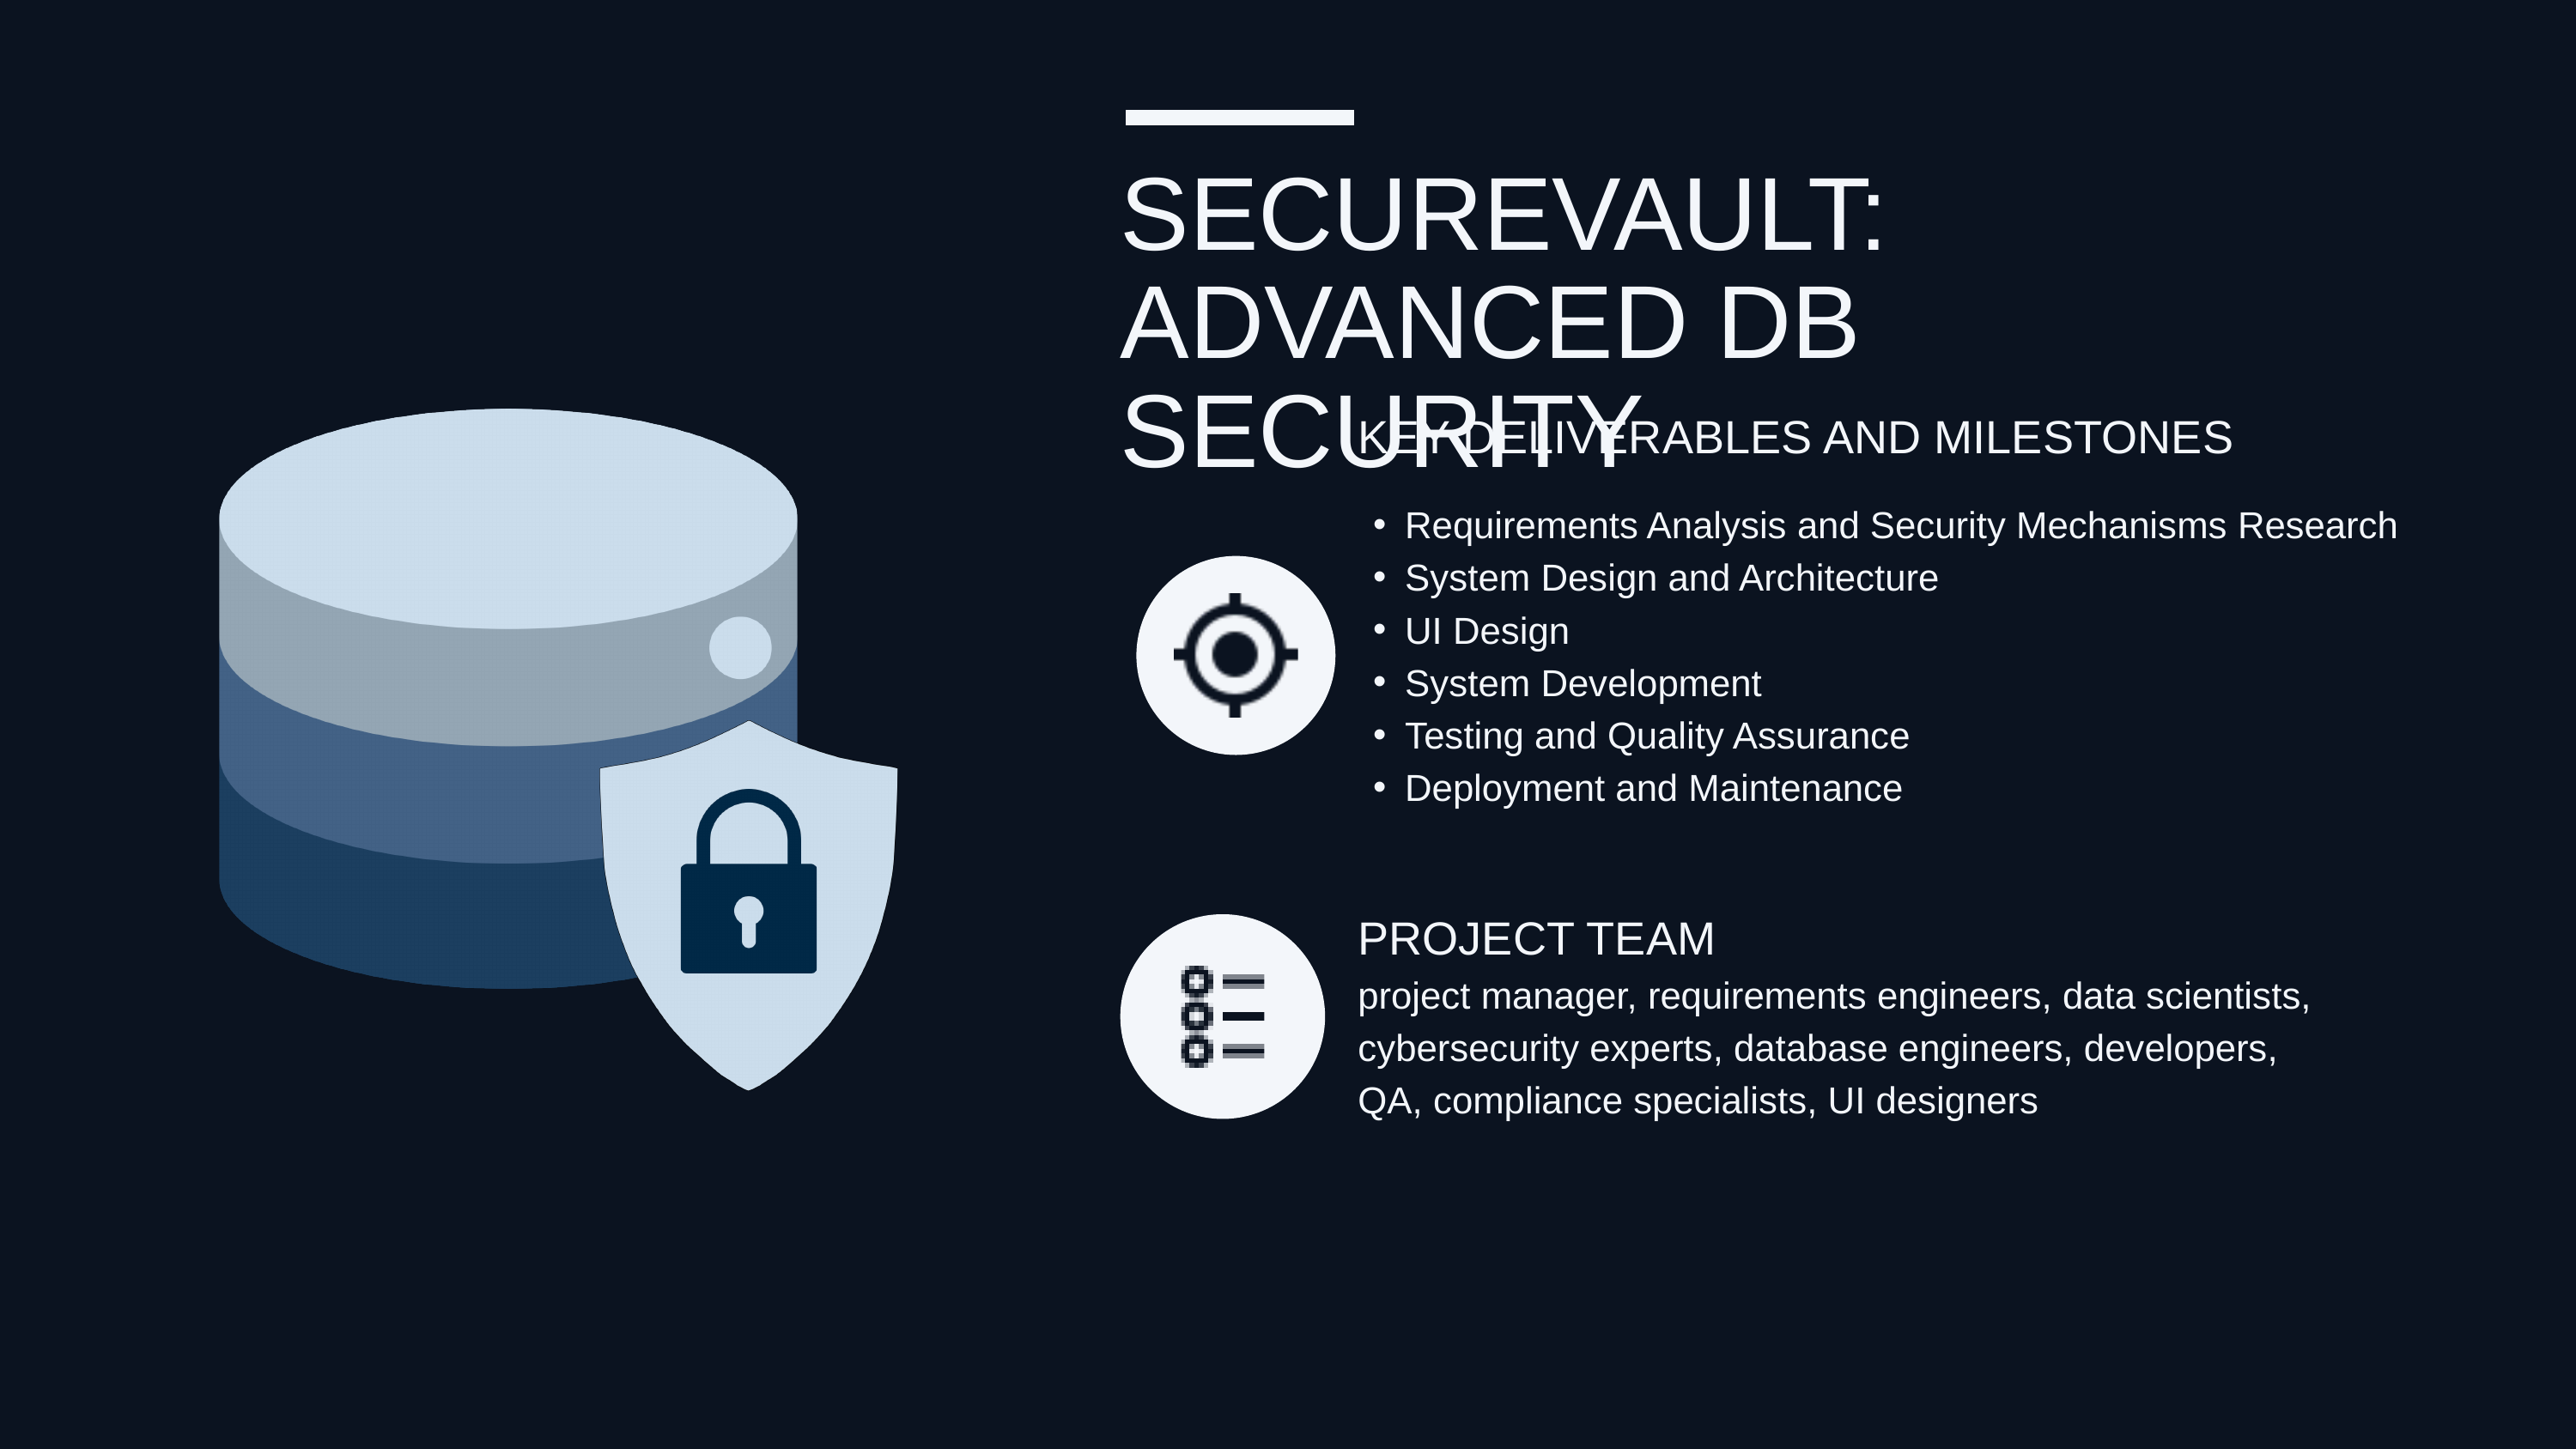

SECUREVAULT: ADVANCED DB SECURITY

KEY DELIVERABLES AND MILESTONES
Requirements Analysis and Security Mechanisms Research
System Design and Architecture
UI Design
System Development
Testing and Quality Assurance
Deployment and Maintenance

PROJECT TEAM
project manager, requirements engineers, data scientists, cybersecurity experts, database engineers, developers, QA, compliance specialists, UI designers